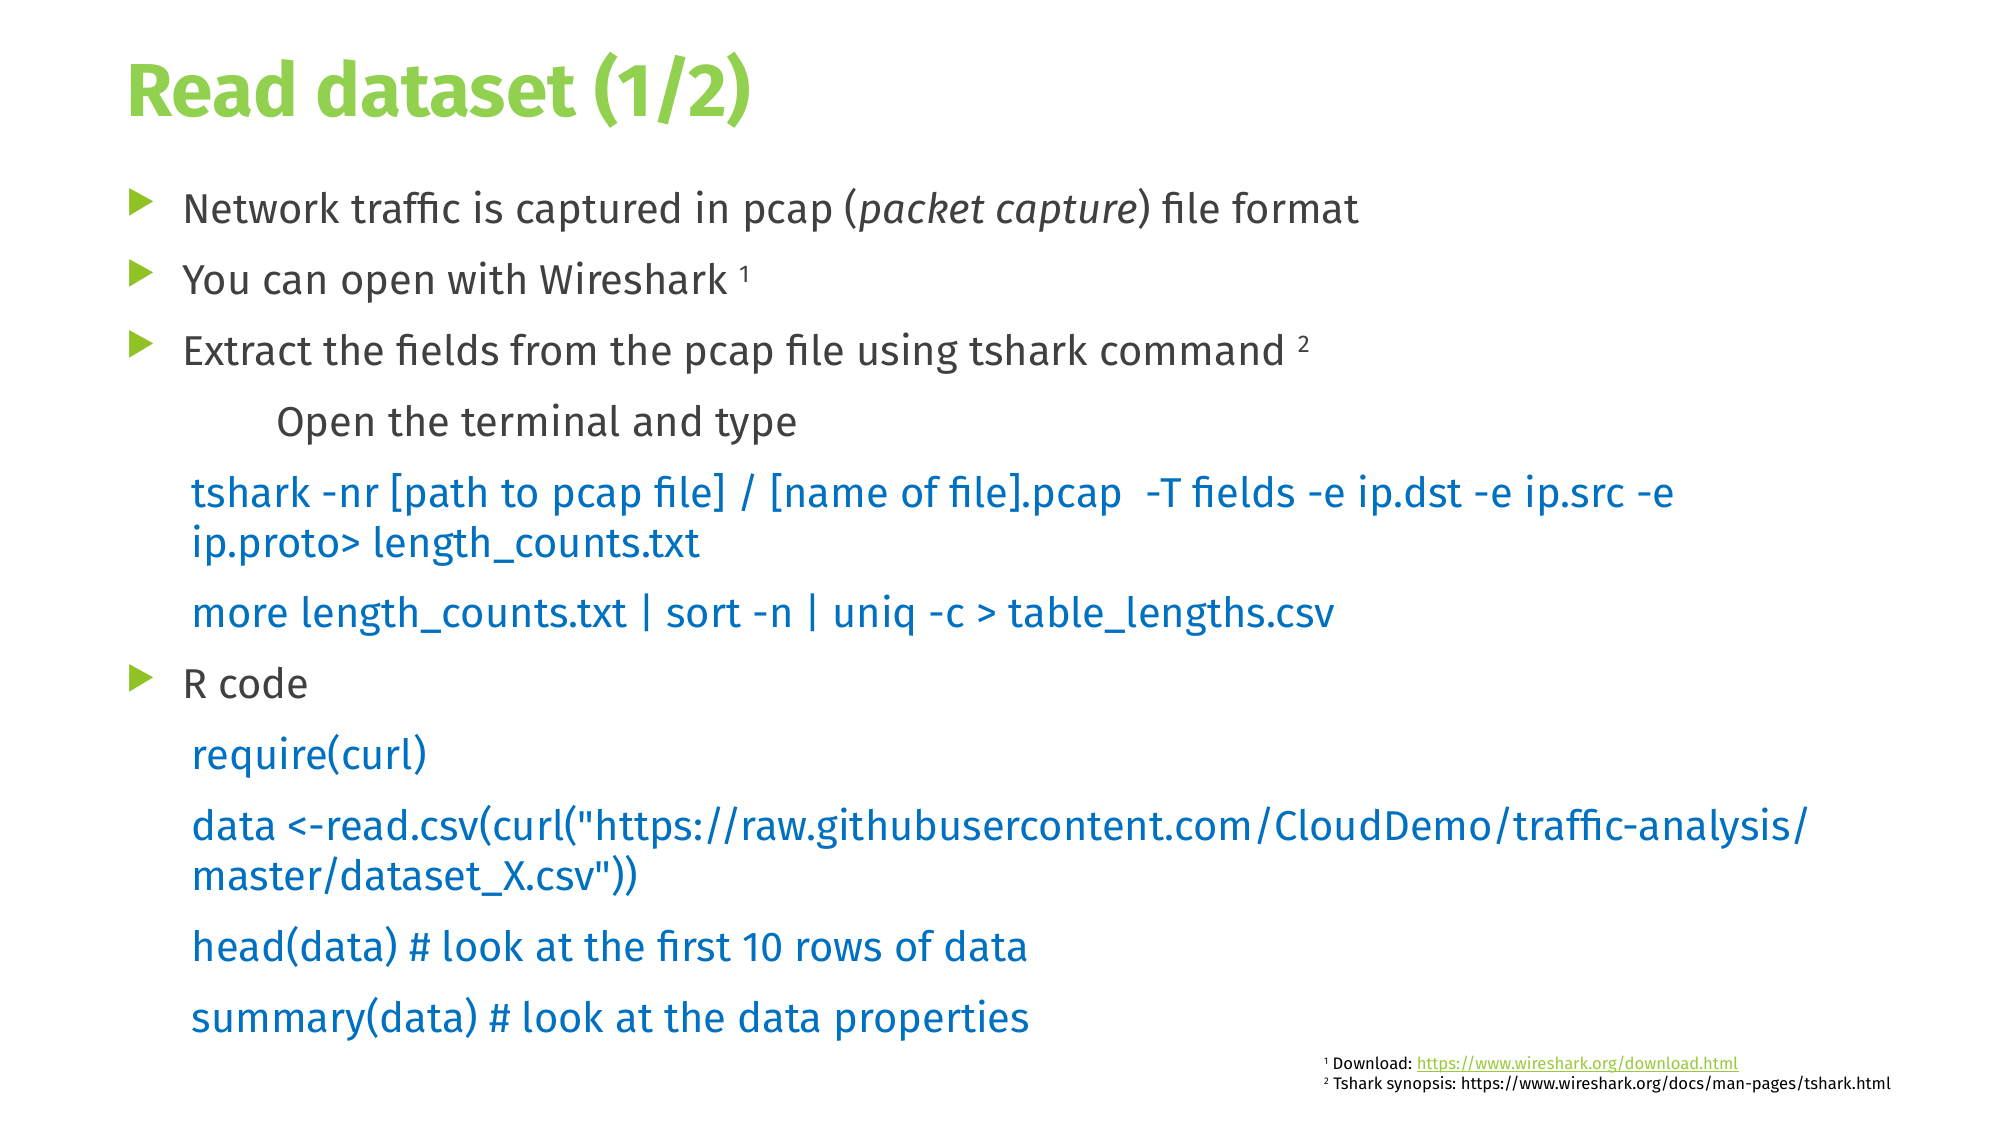

# Read dataset (1/2)
Network traffic is captured in pcap (packet capture) file format
You can open with Wireshark 1
Extract the fields from the pcap file using tshark command 2
	Open the terminal and type
tshark -nr [path to pcap file] / [name of file].pcap  -T fields -e ip.dst -e ip.src -e ip.proto> length_counts.txt
more length_counts.txt | sort -n | uniq -c > table_lengths.csv
R code
require(curl)
data <-read.csv(curl("https://raw.githubusercontent.com/CloudDemo/traffic-analysis/master/dataset_X.csv"))
head(data) # look at the first 10 rows of data
summary(data) # look at the data properties
1 Download: https://www.wireshark.org/download.html
2 Tshark synopsis: https://www.wireshark.org/docs/man-pages/tshark.html